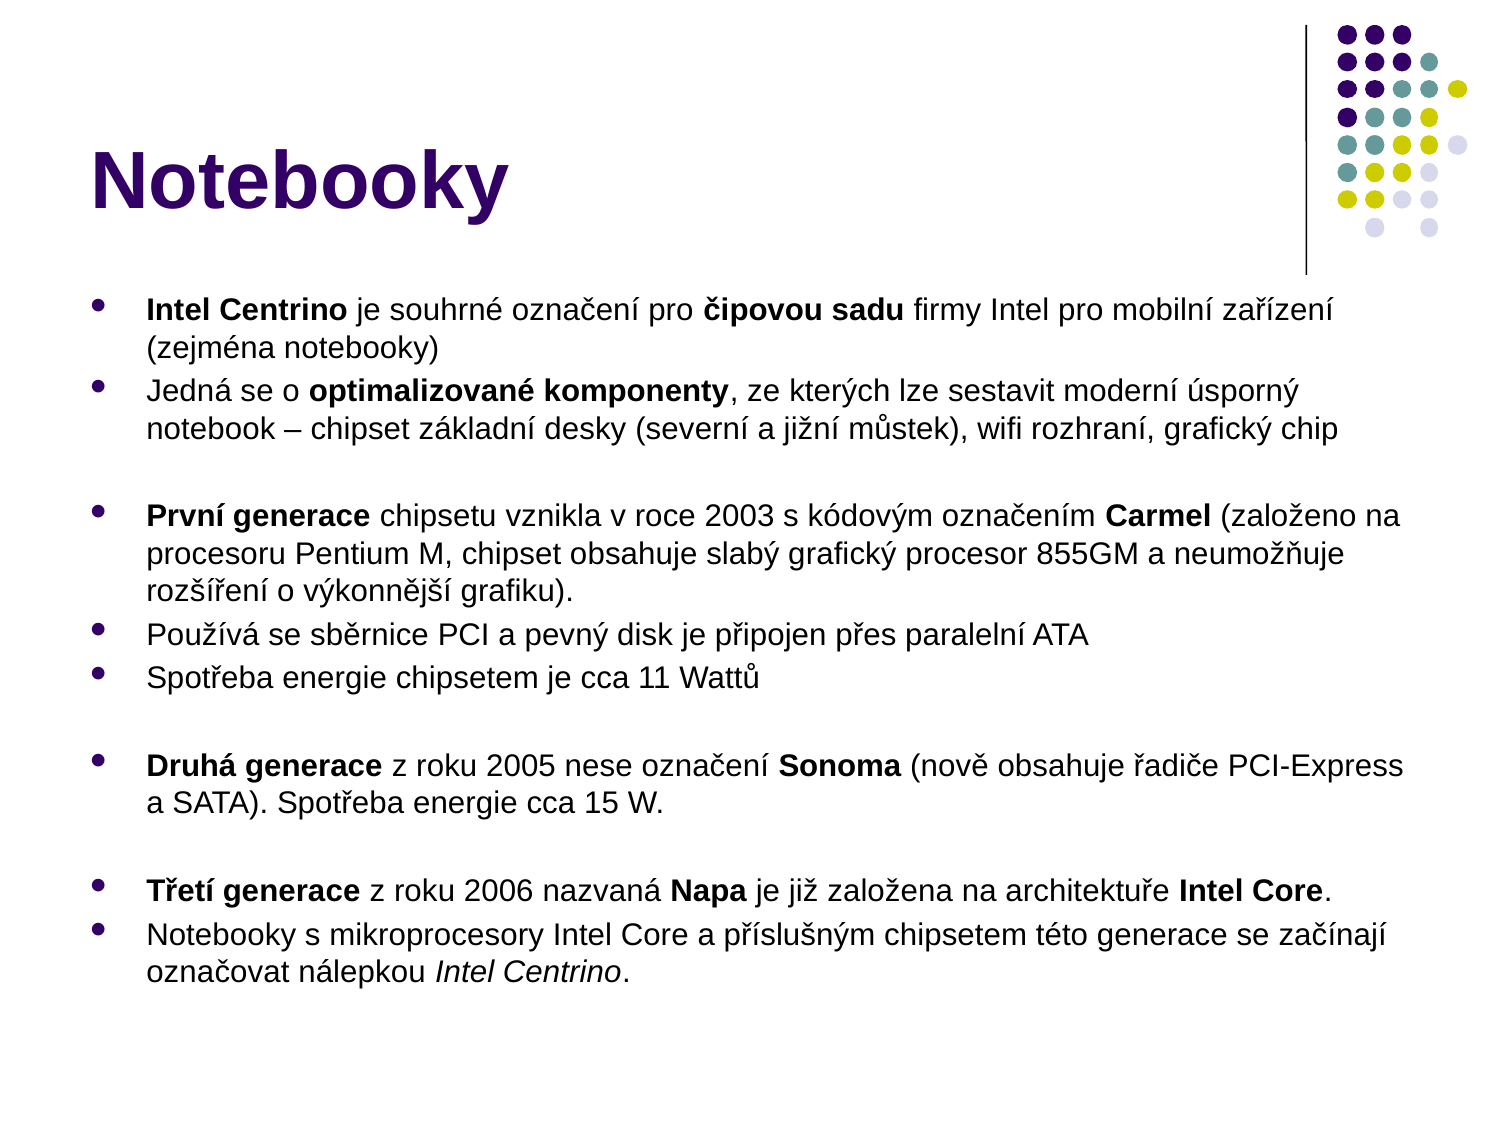

# Notebooky
Intel Centrino je souhrné označení pro čipovou sadu firmy Intel pro mobilní zařízení (zejména notebooky)
Jedná se o optimalizované komponenty, ze kterých lze sestavit moderní úsporný notebook – chipset základní desky (severní a jižní můstek), wifi rozhraní, grafický chip

První generace chipsetu vznikla v roce 2003 s kódovým označením Carmel (založeno na procesoru Pentium M, chipset obsahuje slabý grafický procesor 855GM a neumožňuje rozšíření o výkonnější grafiku).
Používá se sběrnice PCI a pevný disk je připojen přes paralelní ATA
Spotřeba energie chipsetem je cca 11 Wattů

Druhá generace z roku 2005 nese označení Sonoma (nově obsahuje řadiče PCI-Express a SATA). Spotřeba energie cca 15 W.

Třetí generace z roku 2006 nazvaná Napa je již založena na architektuře Intel Core.
Notebooky s mikroprocesory Intel Core a příslušným chipsetem této generace se začínají označovat nálepkou Intel Centrino.